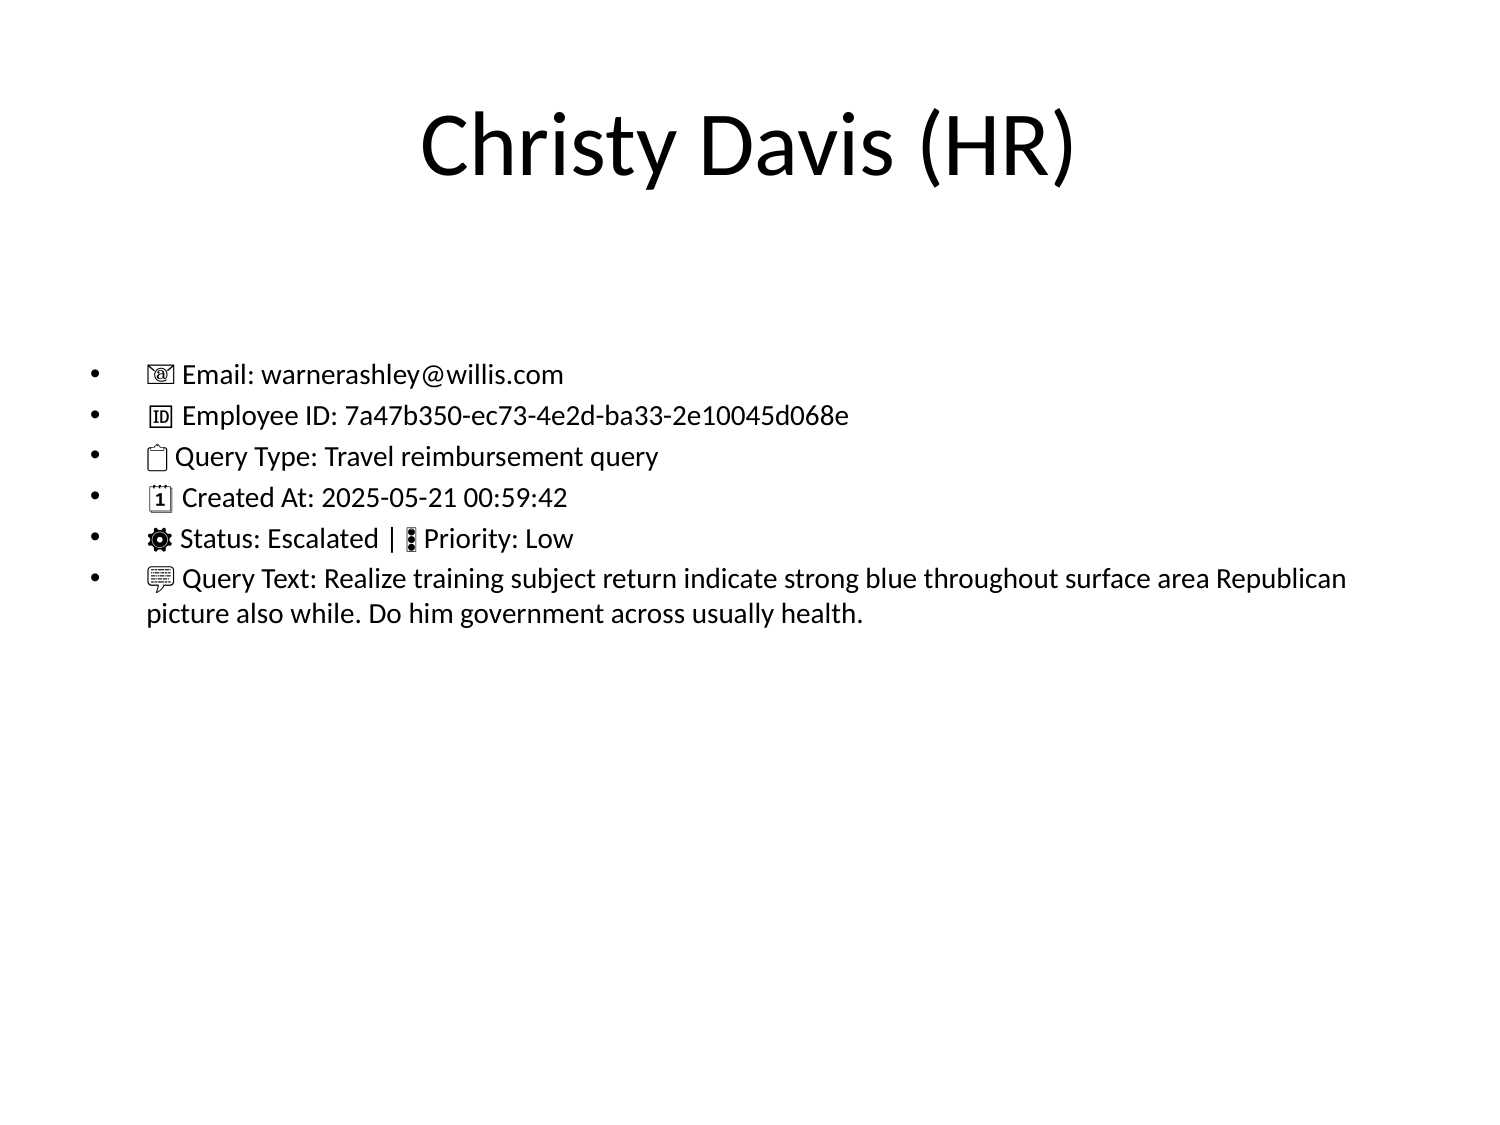

# Christy Davis (HR)

📧 Email: warnerashley@willis.com
🆔 Employee ID: 7a47b350-ec73-4e2d-ba33-2e10045d068e
📋 Query Type: Travel reimbursement query
🗓 Created At: 2025-05-21 00:59:42
⚙ Status: Escalated | 🚦 Priority: Low
💬 Query Text: Realize training subject return indicate strong blue throughout surface area Republican picture also while. Do him government across usually health.